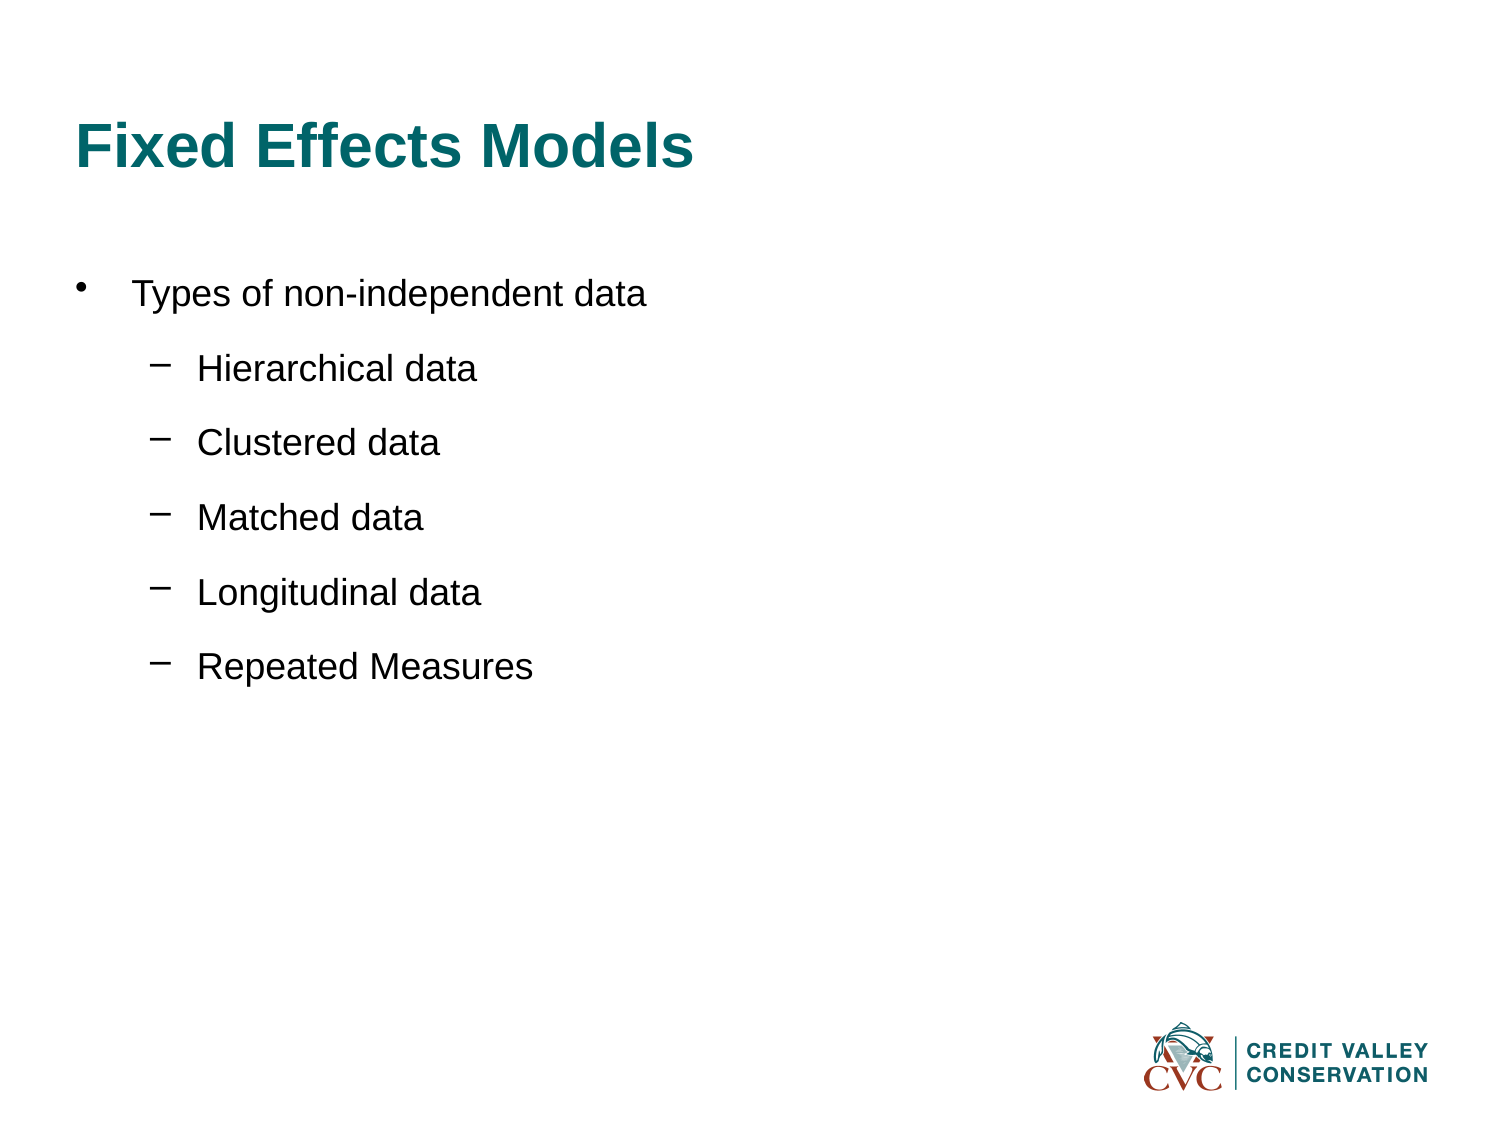

# Fixed Effects Models
Types of non-independent data
Hierarchical data
Clustered data
Matched data
Longitudinal data
Repeated Measures